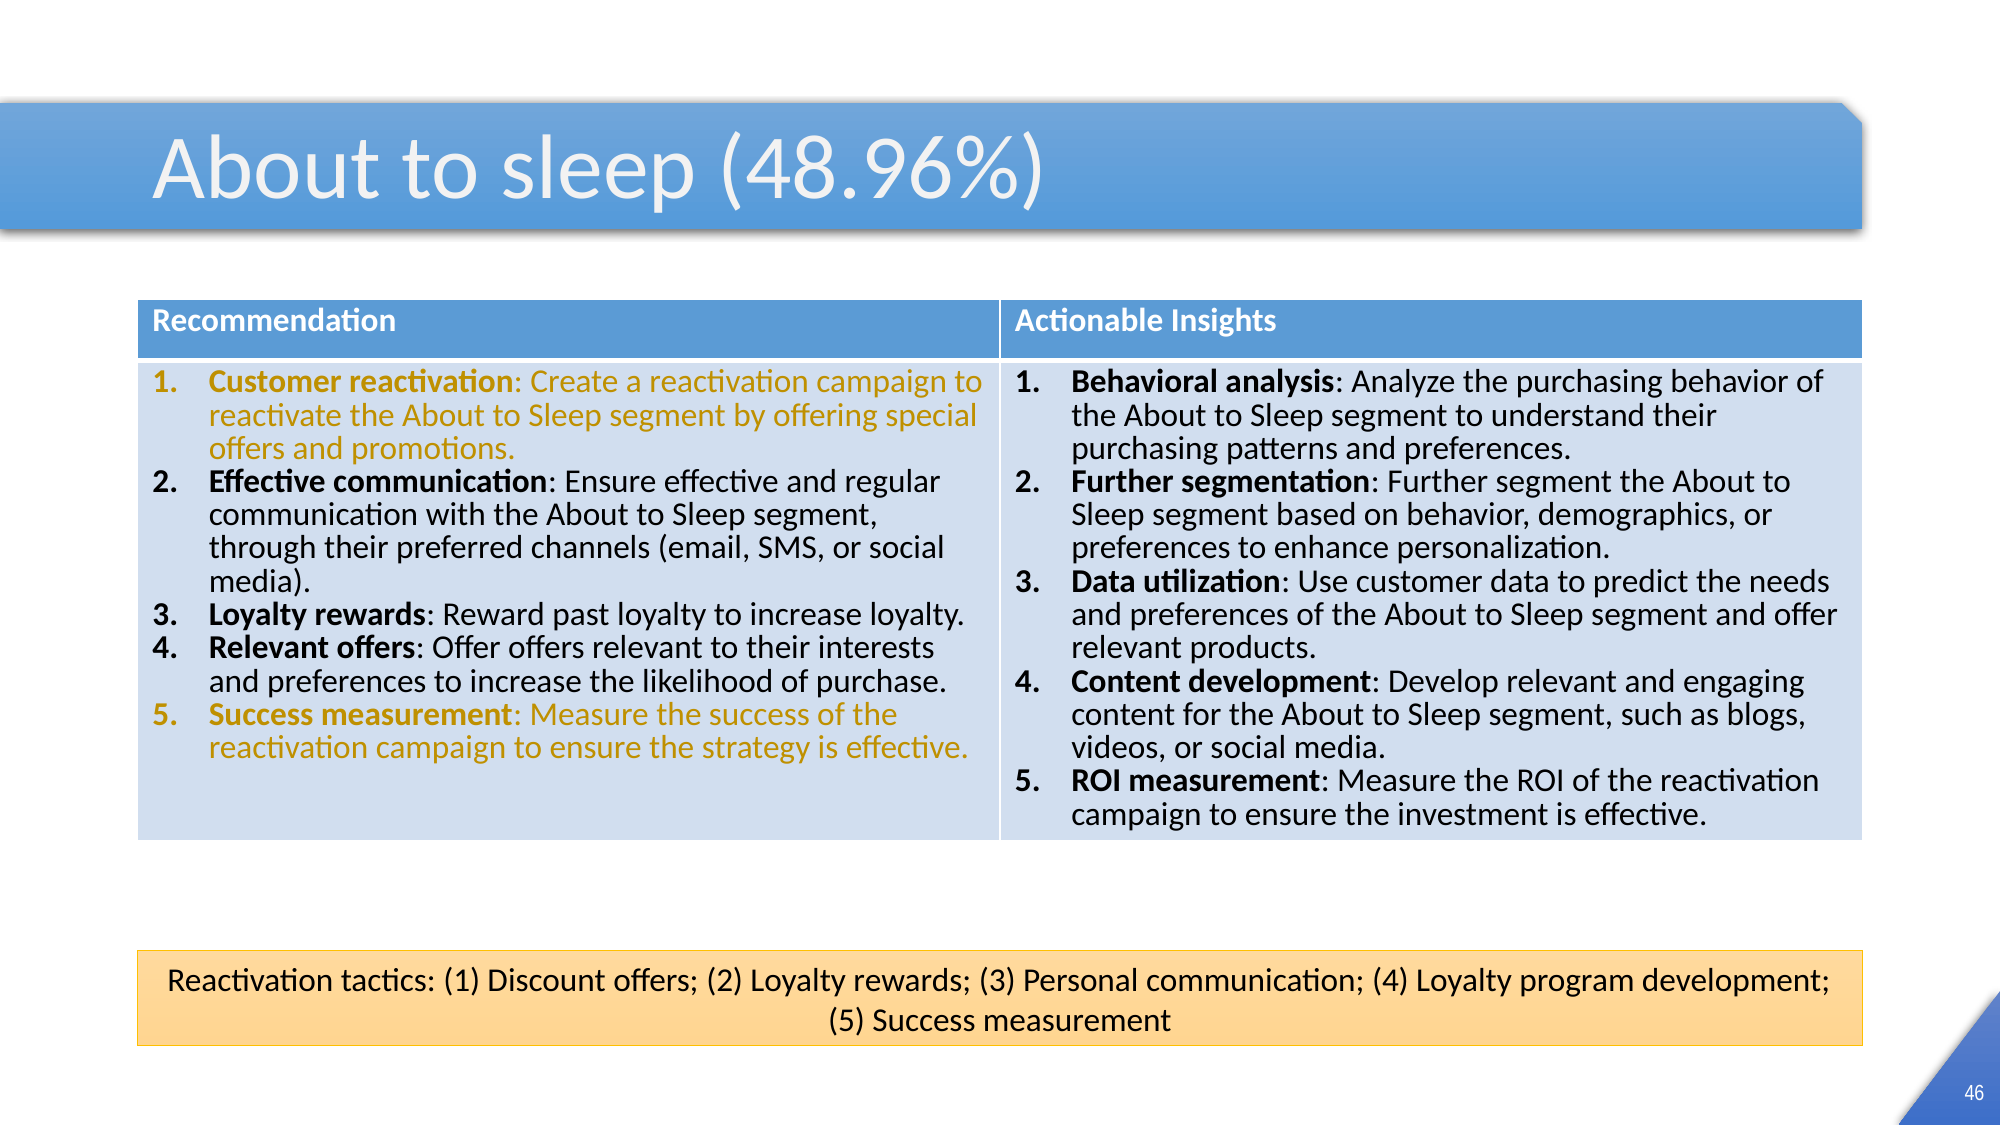

# About to sleep (48.96%)

| Recommendation | Actionable Insights |
| --- | --- |
| Customer reactivation: Create a reactivation campaign to reactivate the About to Sleep segment by offering special offers and promotions. Effective communication: Ensure effective and regular communication with the About to Sleep segment, through their preferred channels (email, SMS, or social media). Loyalty rewards: Reward past loyalty to increase loyalty. Relevant offers: Offer offers relevant to their interests and preferences to increase the likelihood of purchase. Success measurement: Measure the success of the reactivation campaign to ensure the strategy is effective. | Behavioral analysis: Analyze the purchasing behavior of the About to Sleep segment to understand their purchasing patterns and preferences. Further segmentation: Further segment the About to Sleep segment based on behavior, demographics, or preferences to enhance personalization. Data utilization: Use customer data to predict the needs and preferences of the About to Sleep segment and offer relevant products. Content development: Develop relevant and engaging content for the About to Sleep segment, such as blogs, videos, or social media. ROI measurement: Measure the ROI of the reactivation campaign to ensure the investment is effective. |
Reactivation tactics: (1) Discount offers; (2) Loyalty rewards; (3) Personal communication; (4) Loyalty program development; (5) Success measurement
46